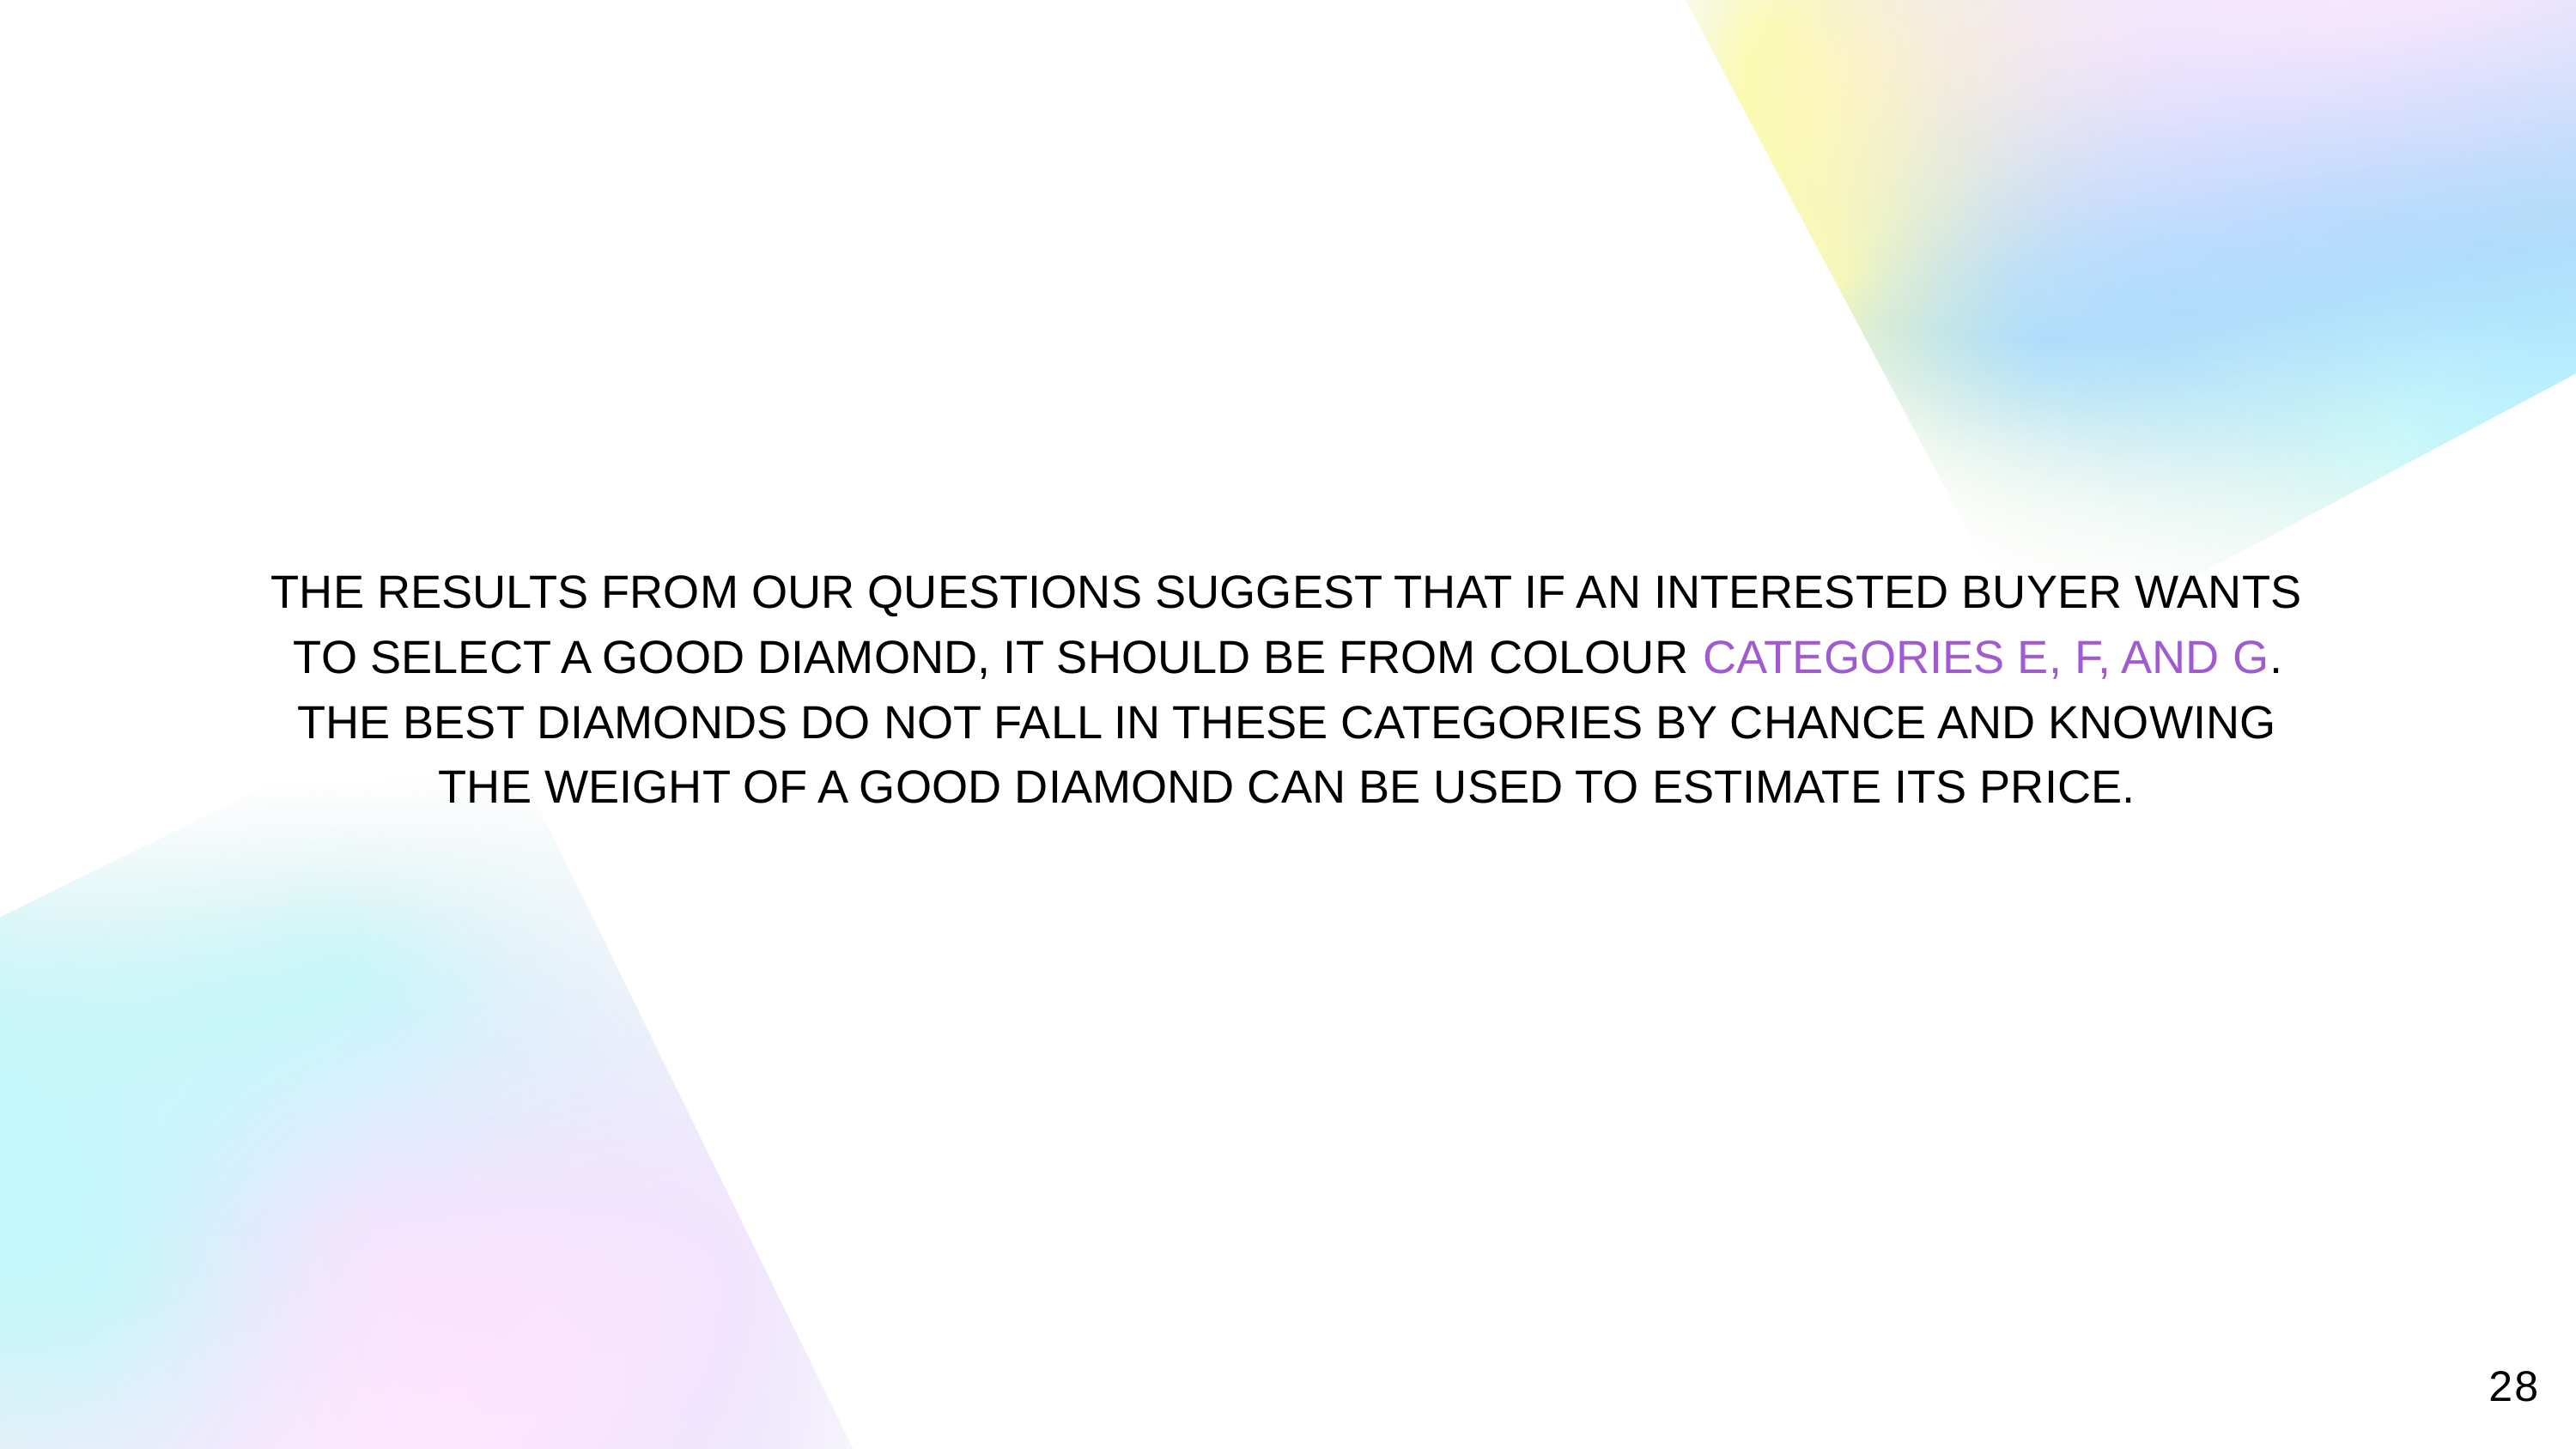

THE RESULTS FROM OUR QUESTIONS SUGGEST THAT IF AN INTERESTED BUYER WANTS TO SELECT A GOOD DIAMOND, IT SHOULD BE FROM COLOUR CATEGORIES E, F, AND G. THE BEST DIAMONDS DO NOT FALL IN THESE CATEGORIES BY CHANCE AND KNOWING THE WEIGHT OF A GOOD DIAMOND CAN BE USED TO ESTIMATE ITS PRICE.

28